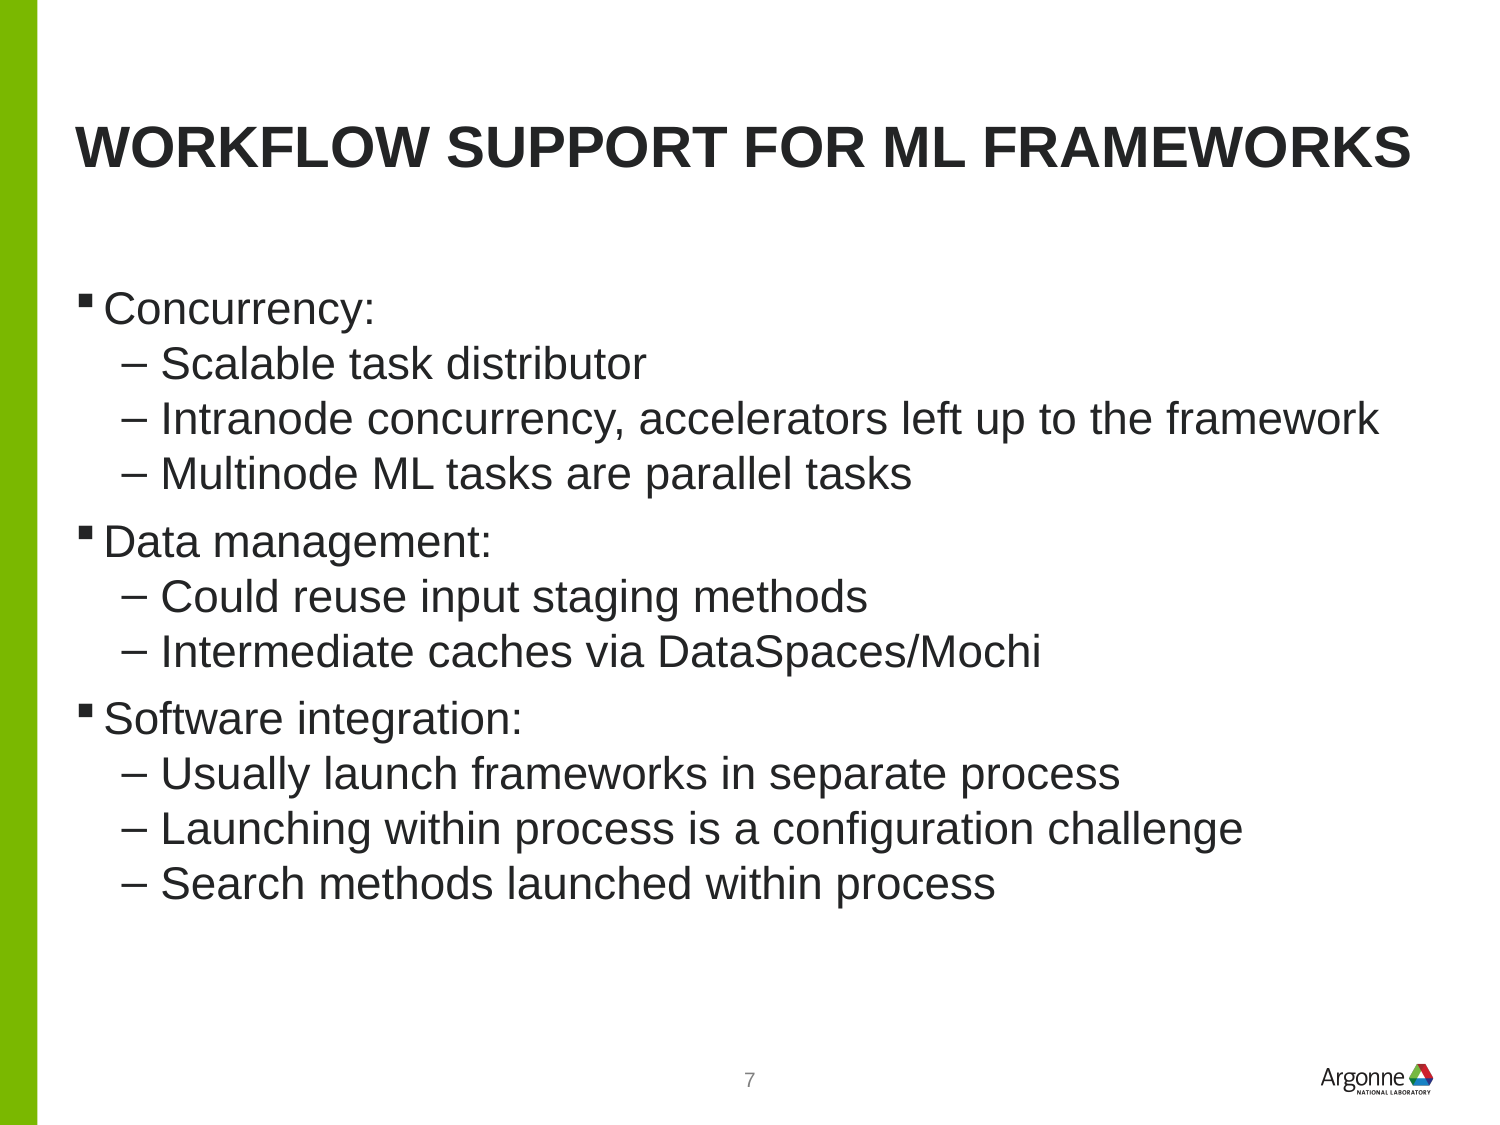

# WORKFLOW support for ML frameworks

Concurrency:
Scalable task distributor
Intranode concurrency, accelerators left up to the framework
Multinode ML tasks are parallel tasks
Data management:
Could reuse input staging methods
Intermediate caches via DataSpaces/Mochi
Software integration:
Usually launch frameworks in separate process
Launching within process is a configuration challenge
Search methods launched within process

7